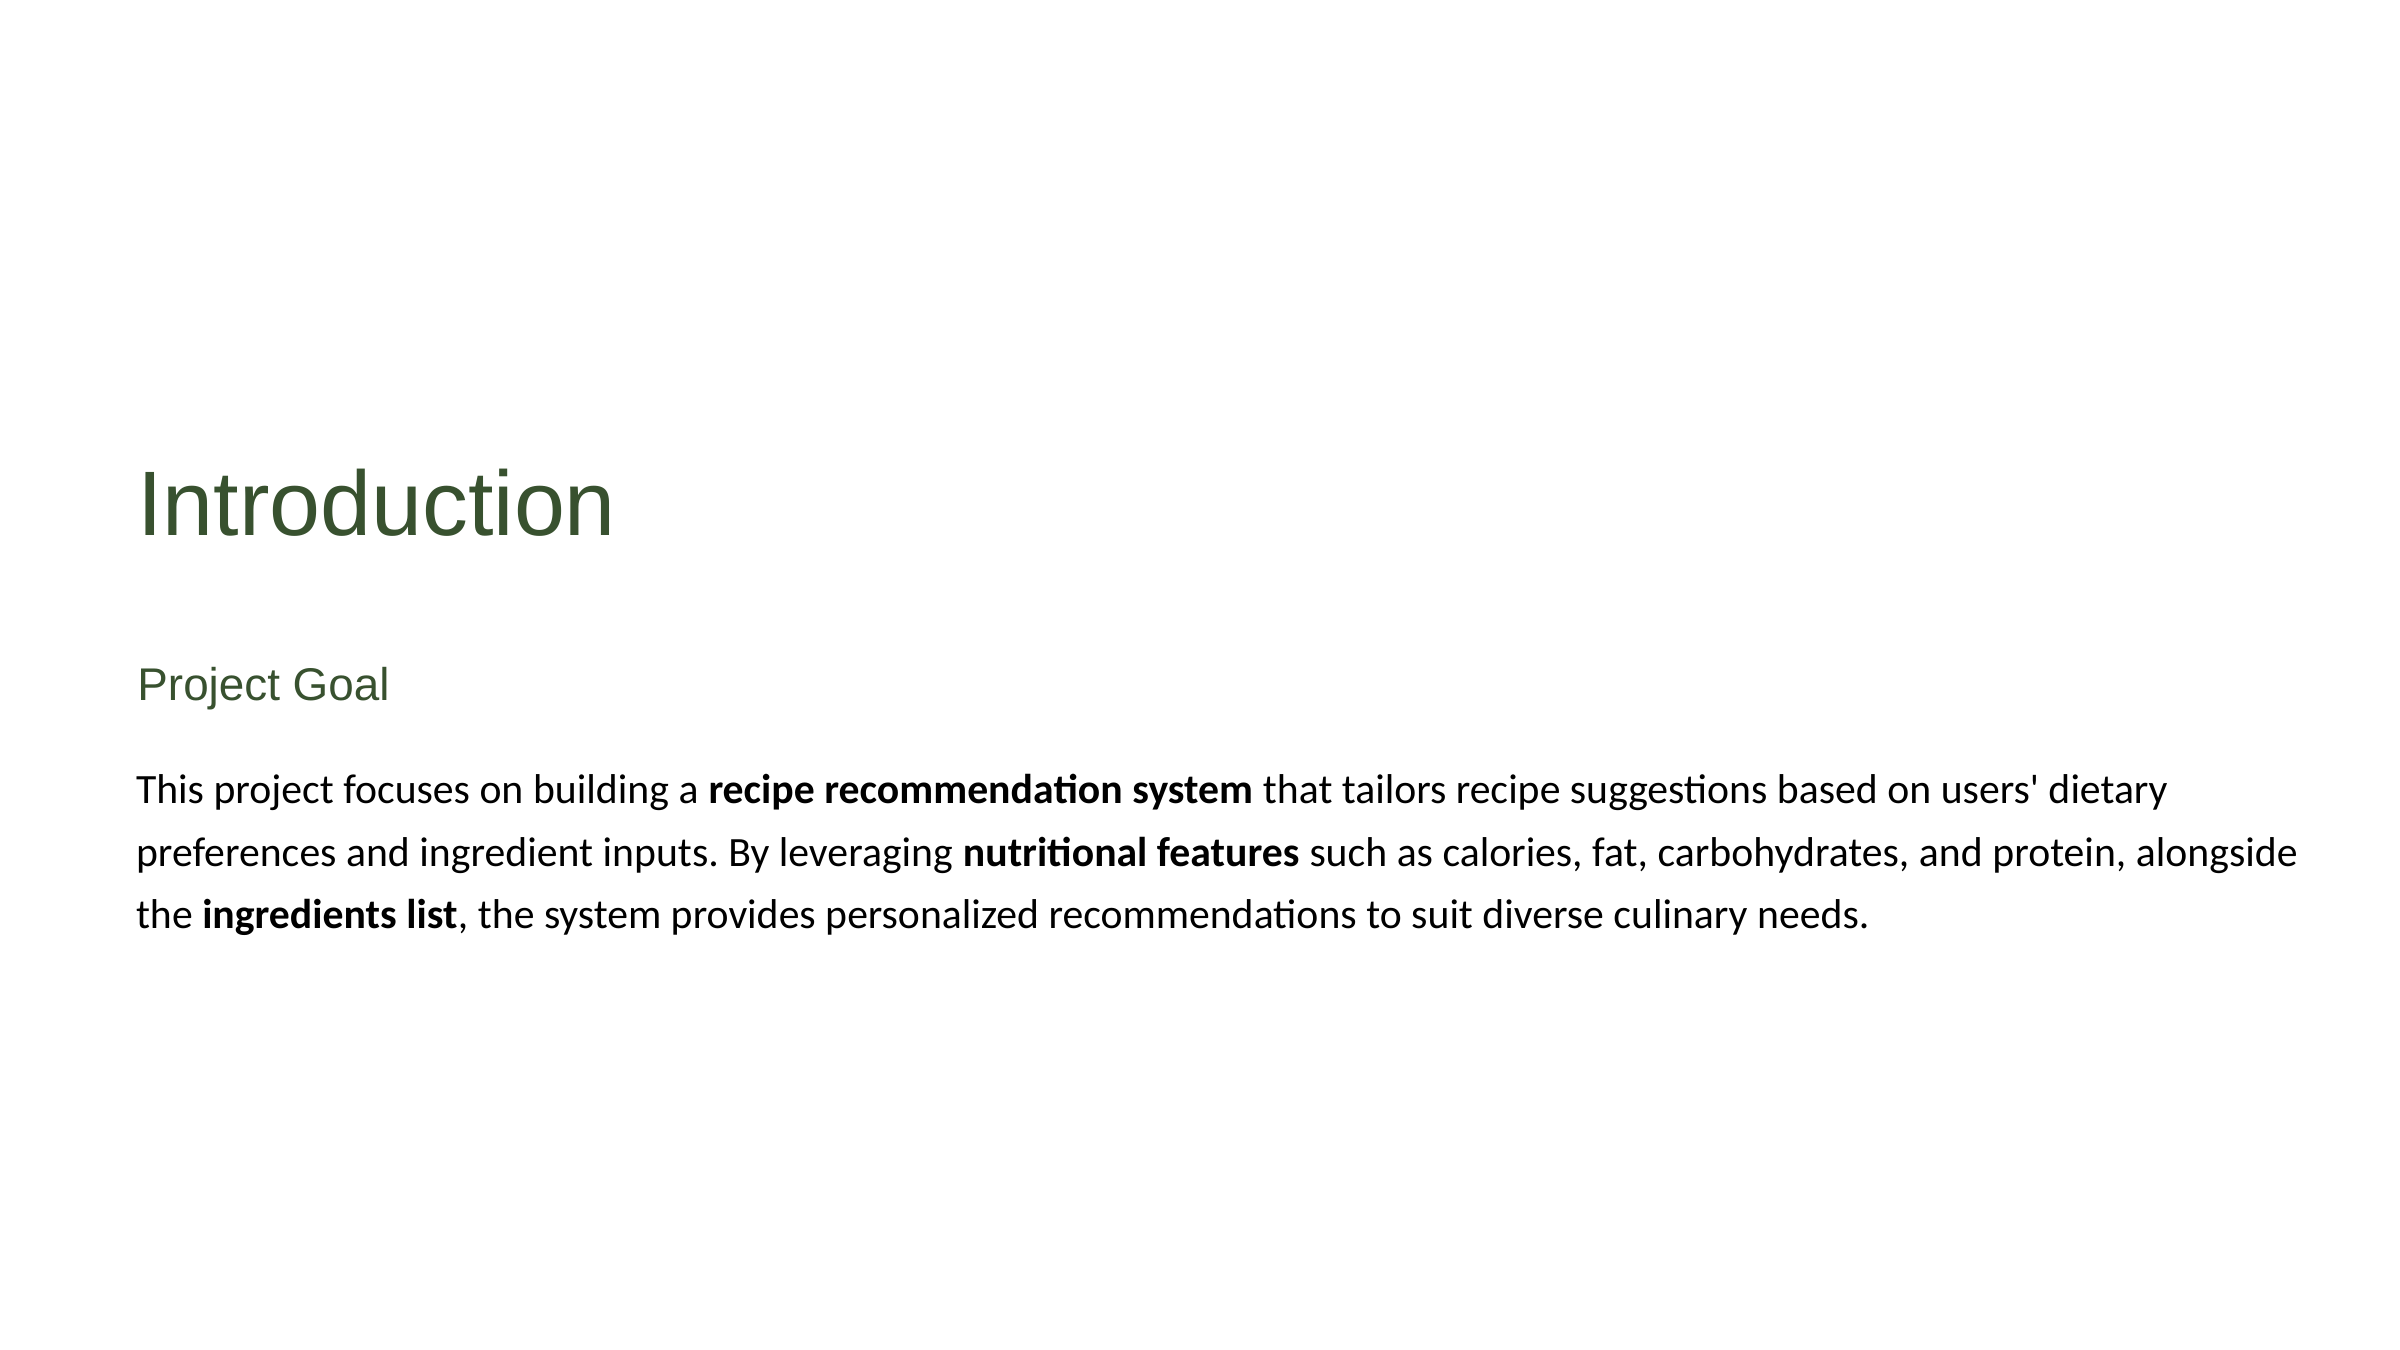

Introduction
Project Goal

This project focuses on building a recipe recommendation system that tailors recipe suggestions based on users' dietary preferences and ingredient inputs. By leveraging nutritional features such as calories, fat, carbohydrates, and protein, alongside the ingredients list, the system provides personalized recommendations to suit diverse culinary needs.